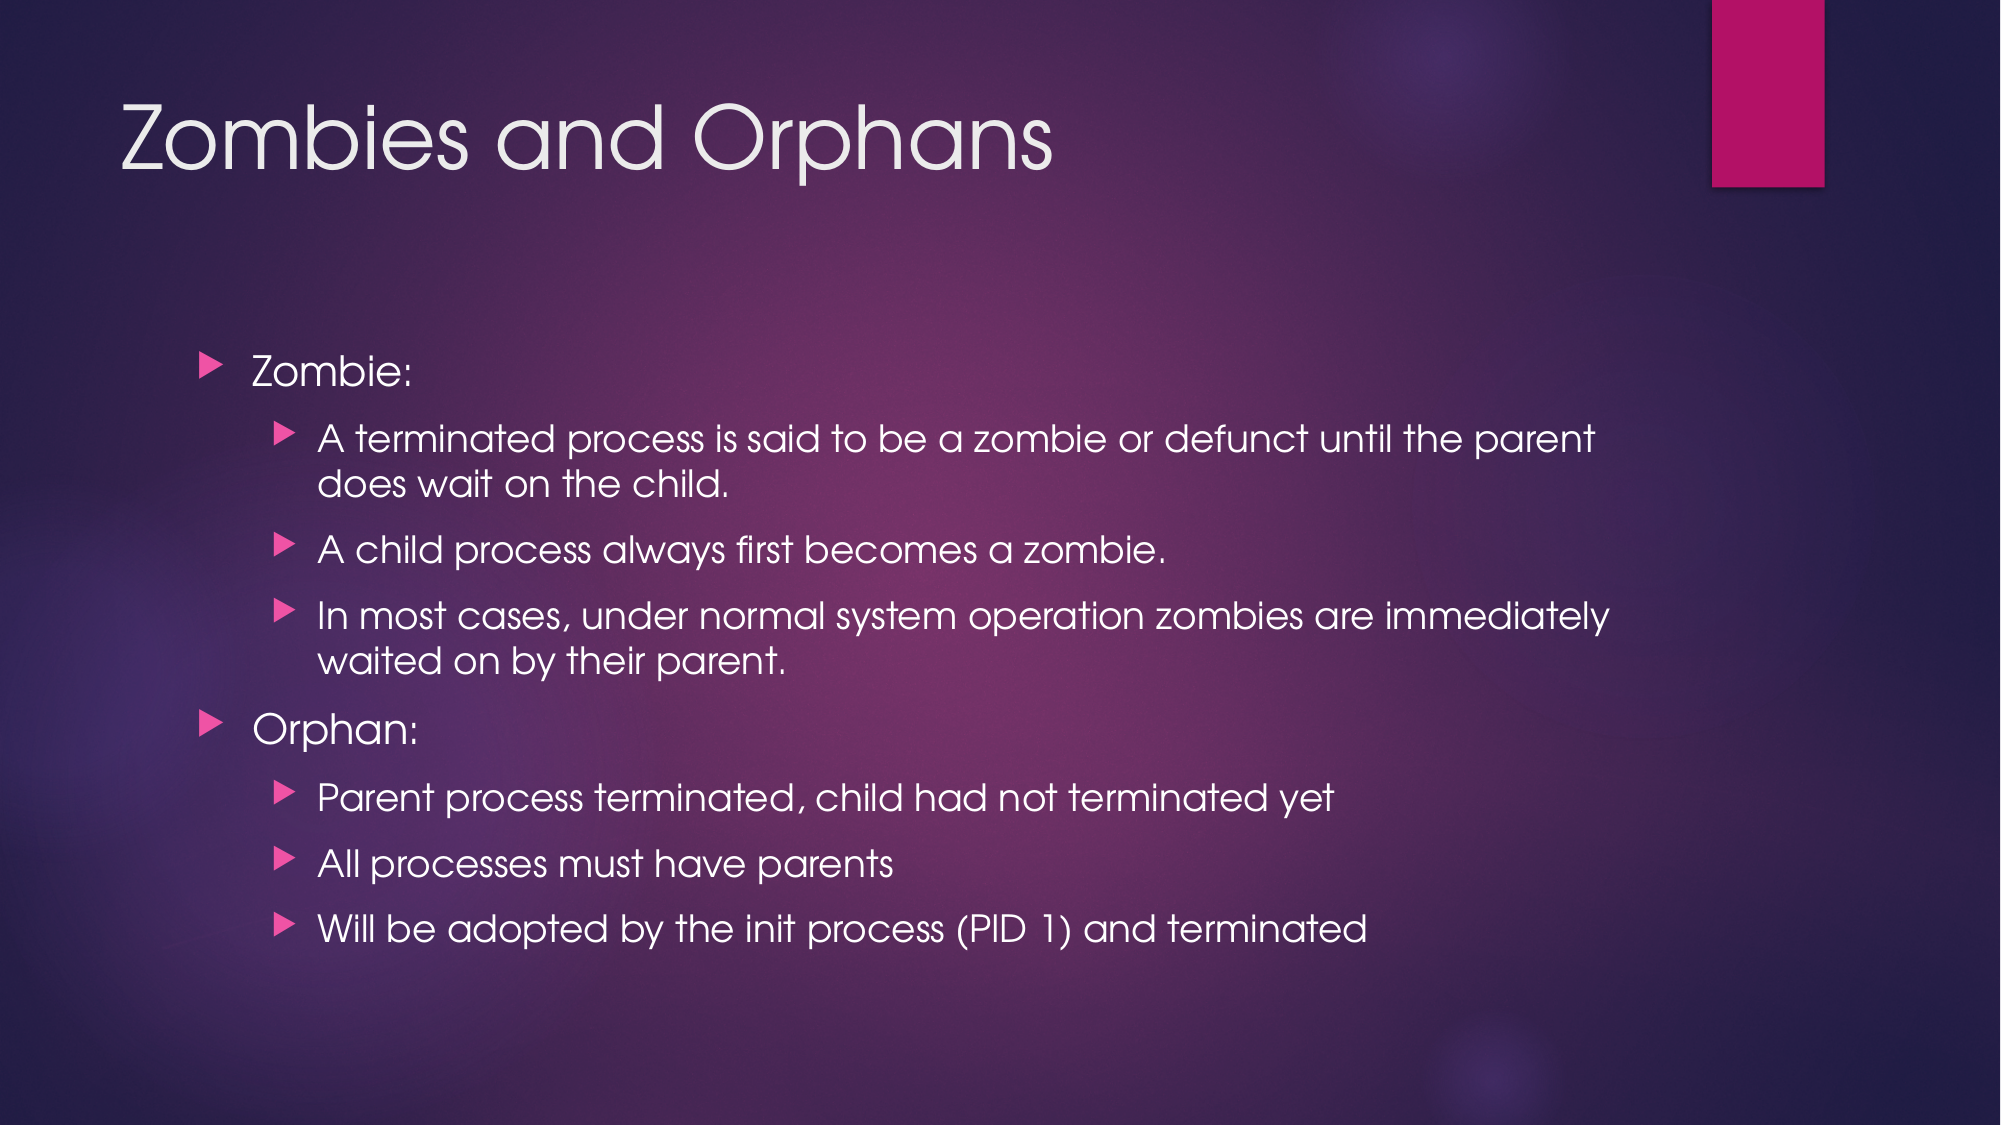

# Zombies and Orphans
Zombie:
A terminated process is said to be a zombie or defunct until the parent does wait on the child.
A child process always first becomes a zombie.
In most cases, under normal system operation zombies are immediately waited on by their parent.
Orphan:
Parent process terminated, child had not terminated yet
All processes must have parents
Will be adopted by the init process (PID 1) and terminated